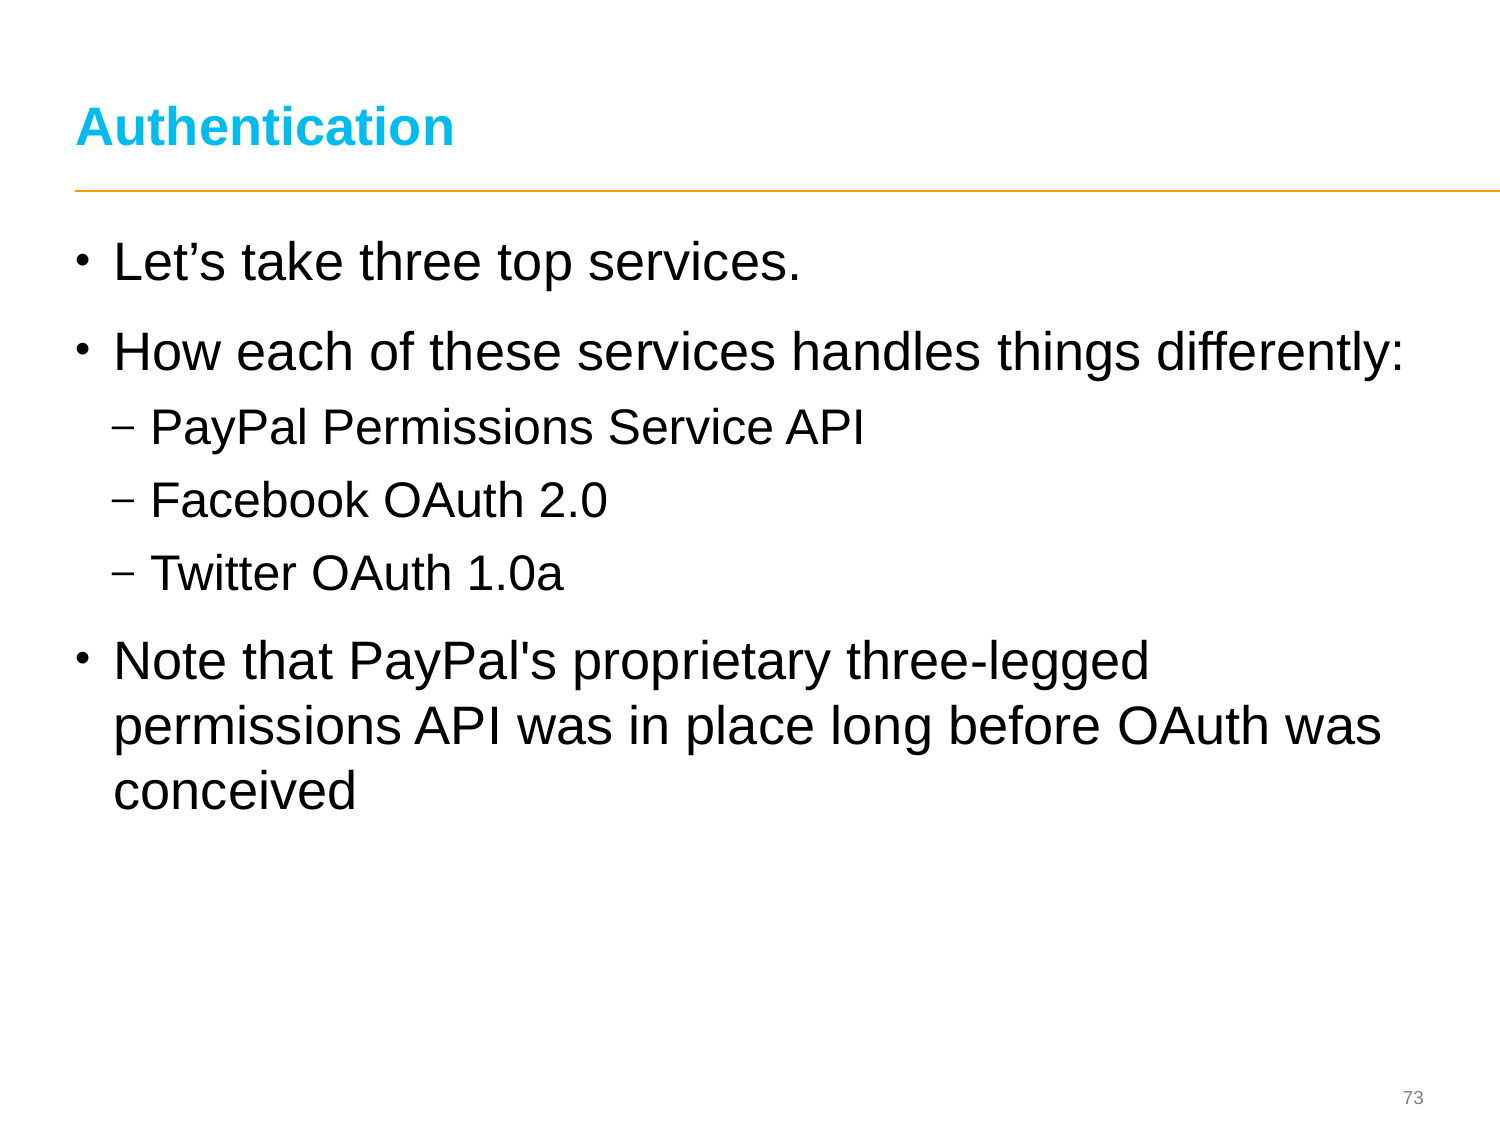

# Authentication
Let’s take three top services.
How each of these services handles things differently:
PayPal Permissions Service API
Facebook OAuth 2.0
Twitter OAuth 1.0a
Note that PayPal's proprietary three-legged permissions API was in place long before OAuth was conceived